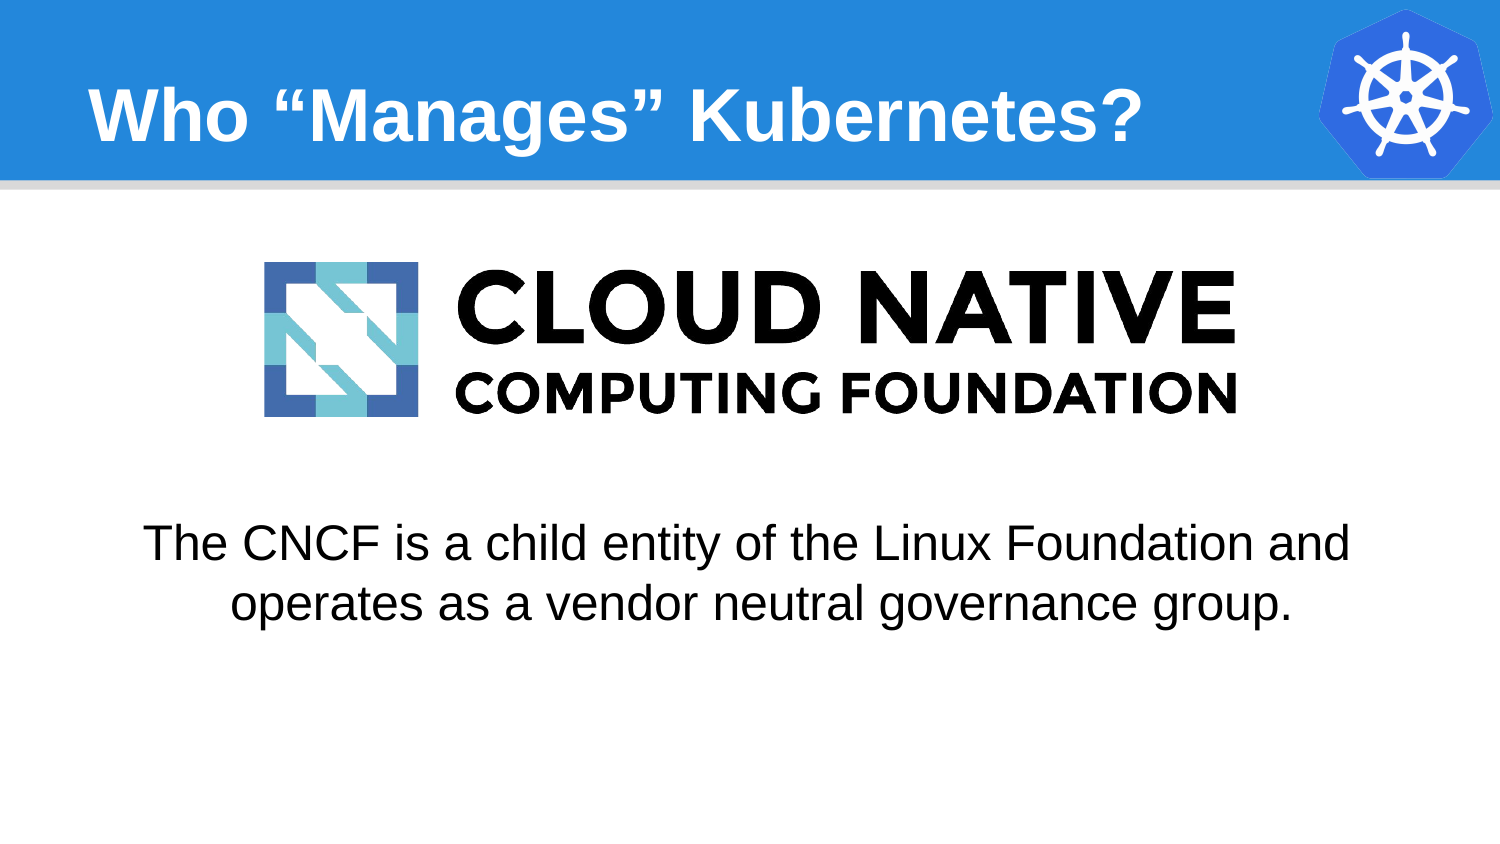

# Who “Manages” Kubernetes?

The CNCF is a child entity of the Linux Foundation and  operates as a vendor neutral governance group.